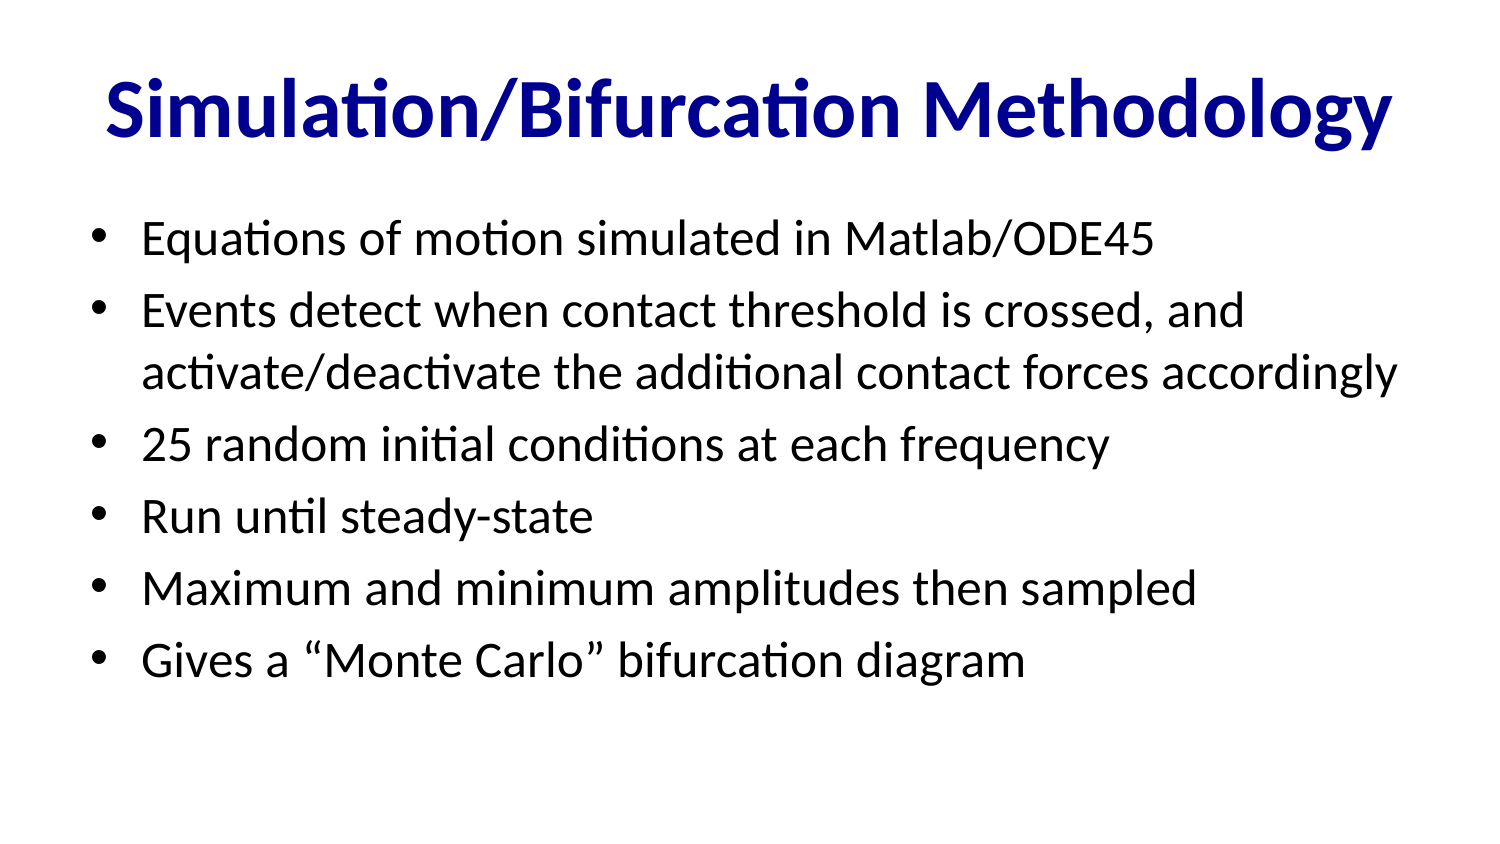

# Simulation/Bifurcation Methodology
Equations of motion simulated in Matlab/ODE45
Events detect when contact threshold is crossed, and activate/deactivate the additional contact forces accordingly
25 random initial conditions at each frequency
Run until steady-state
Maximum and minimum amplitudes then sampled
Gives a “Monte Carlo” bifurcation diagram